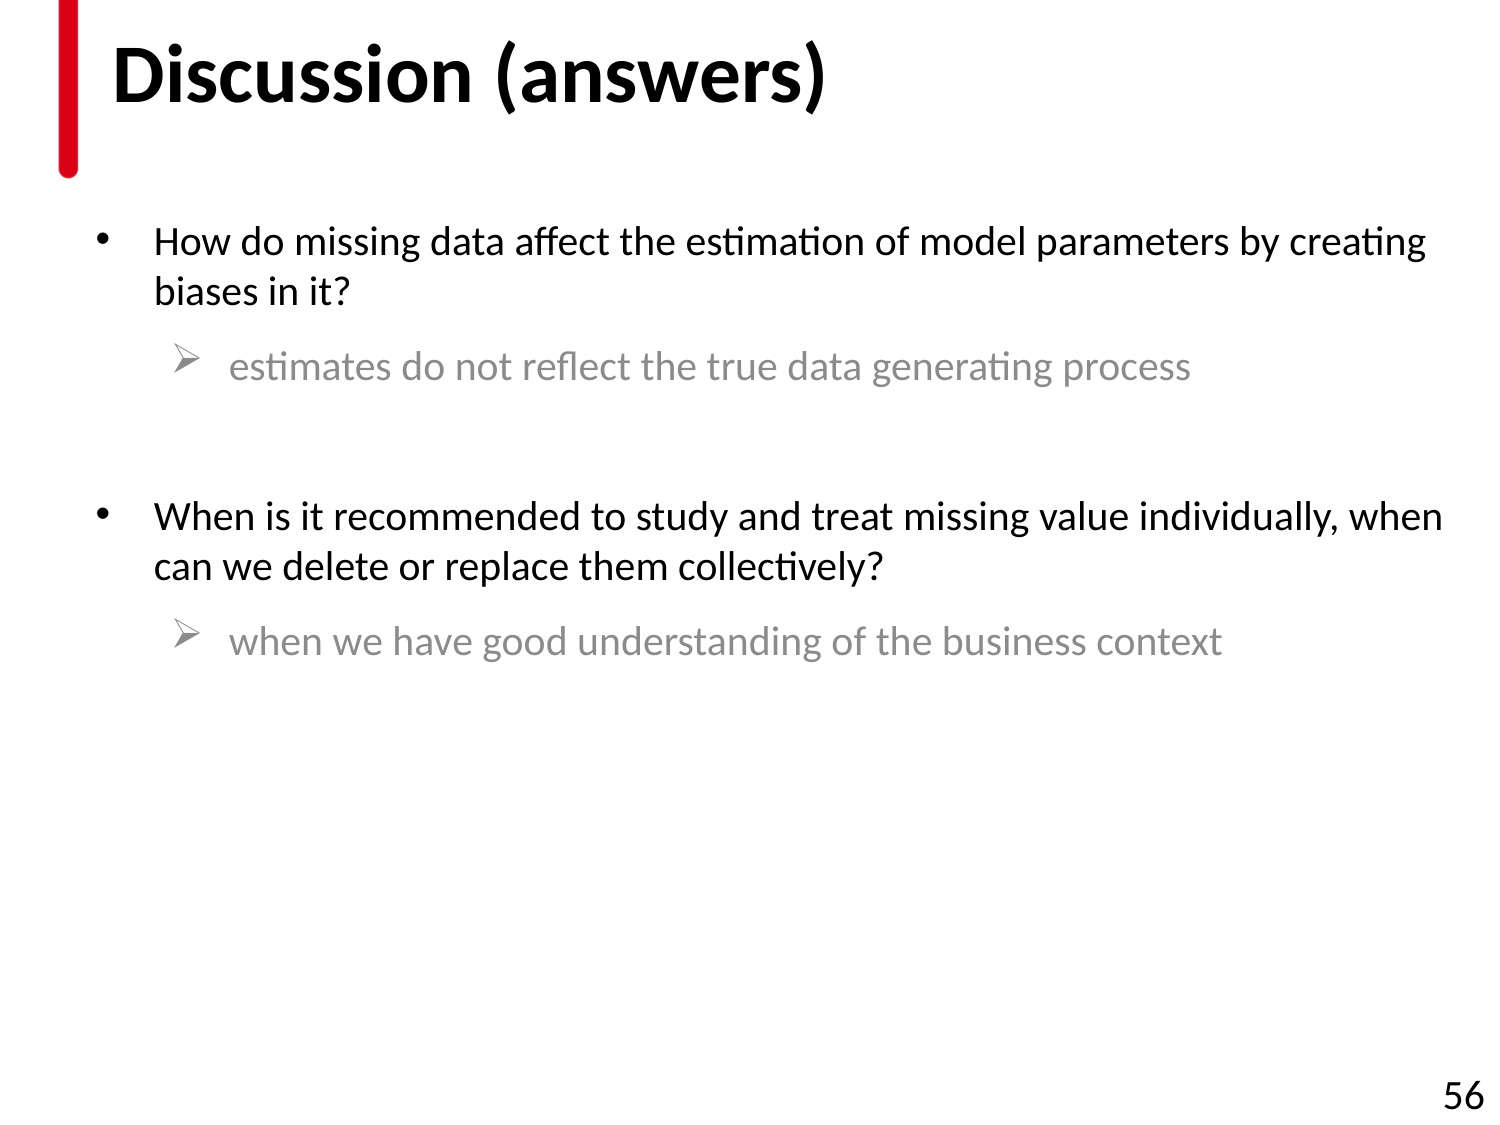

# Discussion (answers)
How do missing data affect the estimation of model parameters by creating biases in it?
estimates do not reflect the true data generating process

When is it recommended to study and treat missing value individually, when can we delete or replace them collectively?
when we have good understanding of the business context